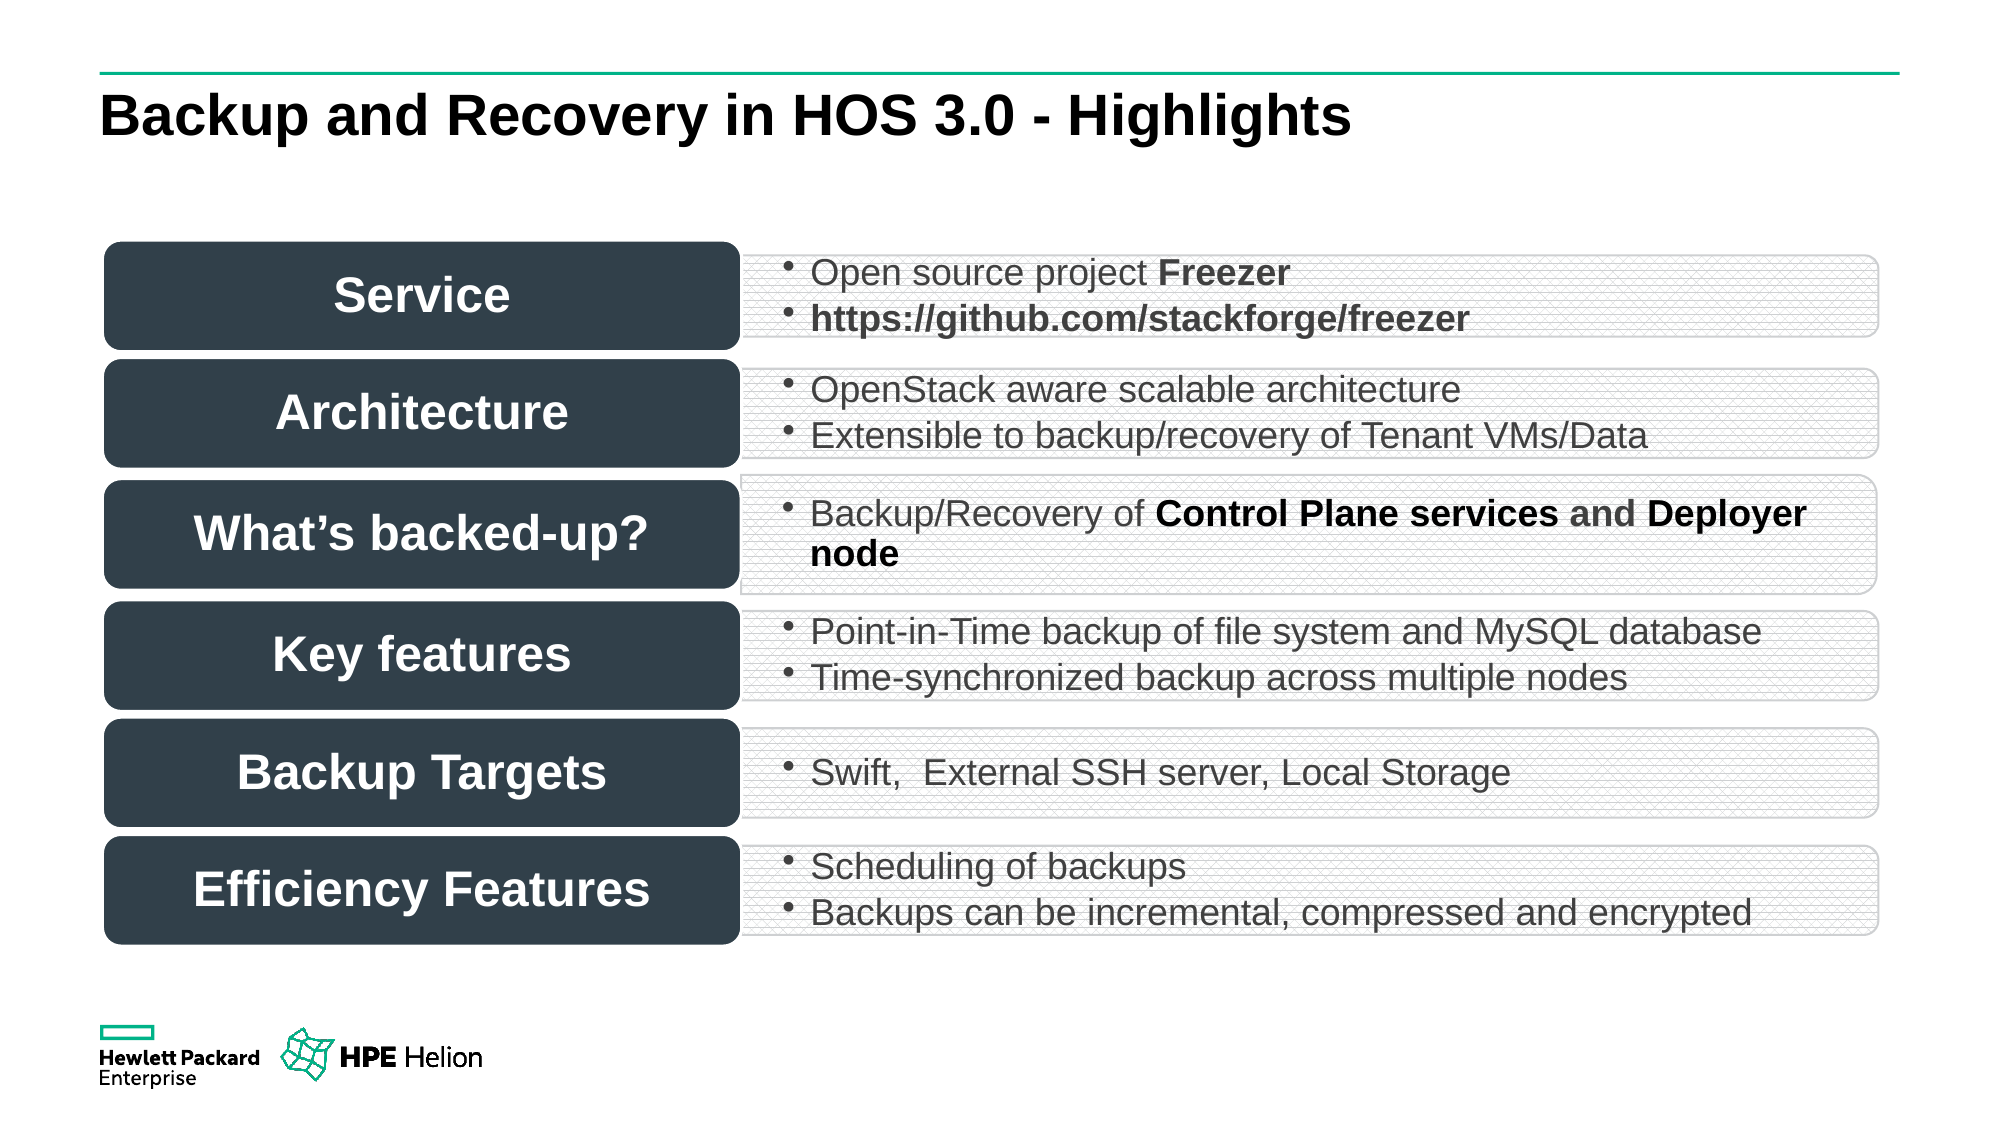

# Backup and Recovery in HOS 3.0 - Highlights

Service
Open source project Freezer
https://github.com/stackforge/freezer
Architecture
OpenStack aware scalable architecture
Extensible to backup/recovery of Tenant VMs/Data
Backup/Recovery of Control Plane services and Deployer node
What’s backed-up?
Key features
Point-in-Time backup of file system and MySQL database
Time-synchronized backup across multiple nodes
Backup Targets
Swift,  External SSH server, Local Storage
Efficiency Features
Scheduling of backups
Backups can be incremental, compressed and encrypted